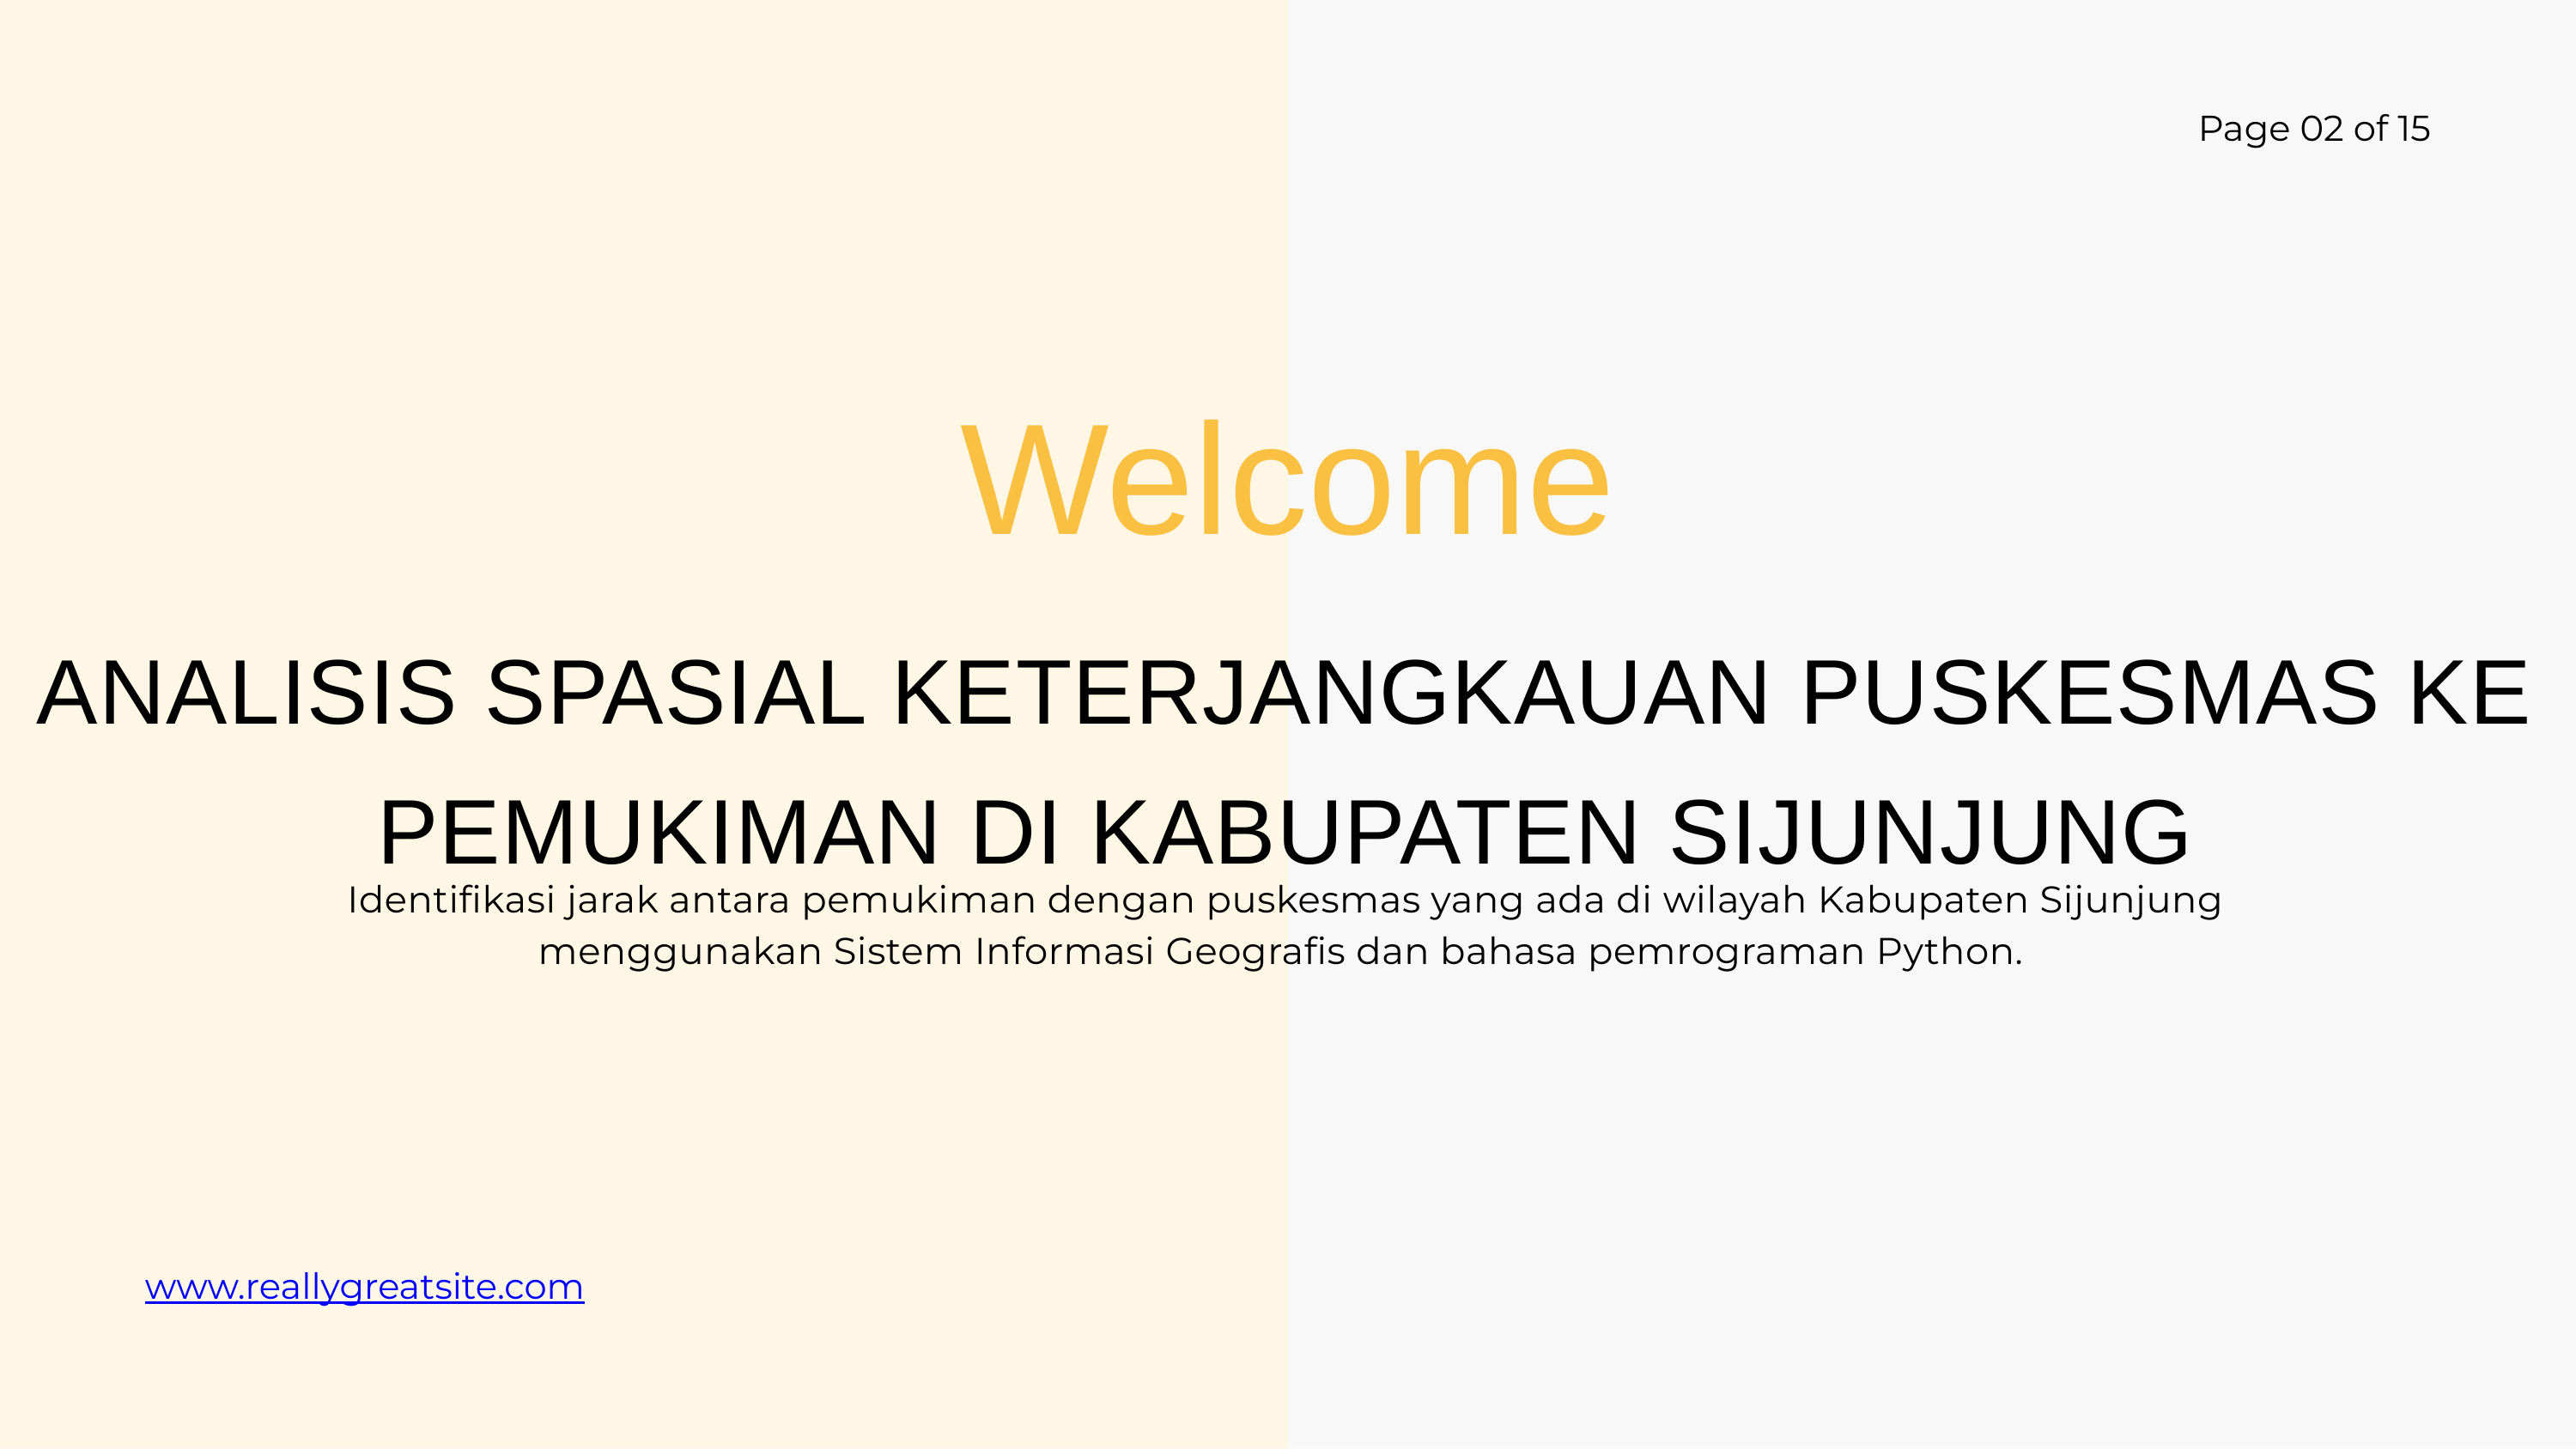

Page 02 of 15
Welcome
ANALISIS SPASIAL KETERJANGKAUAN PUSKESMAS KE PEMUKIMAN DI KABUPATEN SIJUNJUNG
Identifikasi jarak antara pemukiman dengan puskesmas yang ada di wilayah Kabupaten Sijunjung menggunakan Sistem Informasi Geografis dan bahasa pemrograman Python.
www.reallygreatsite.com